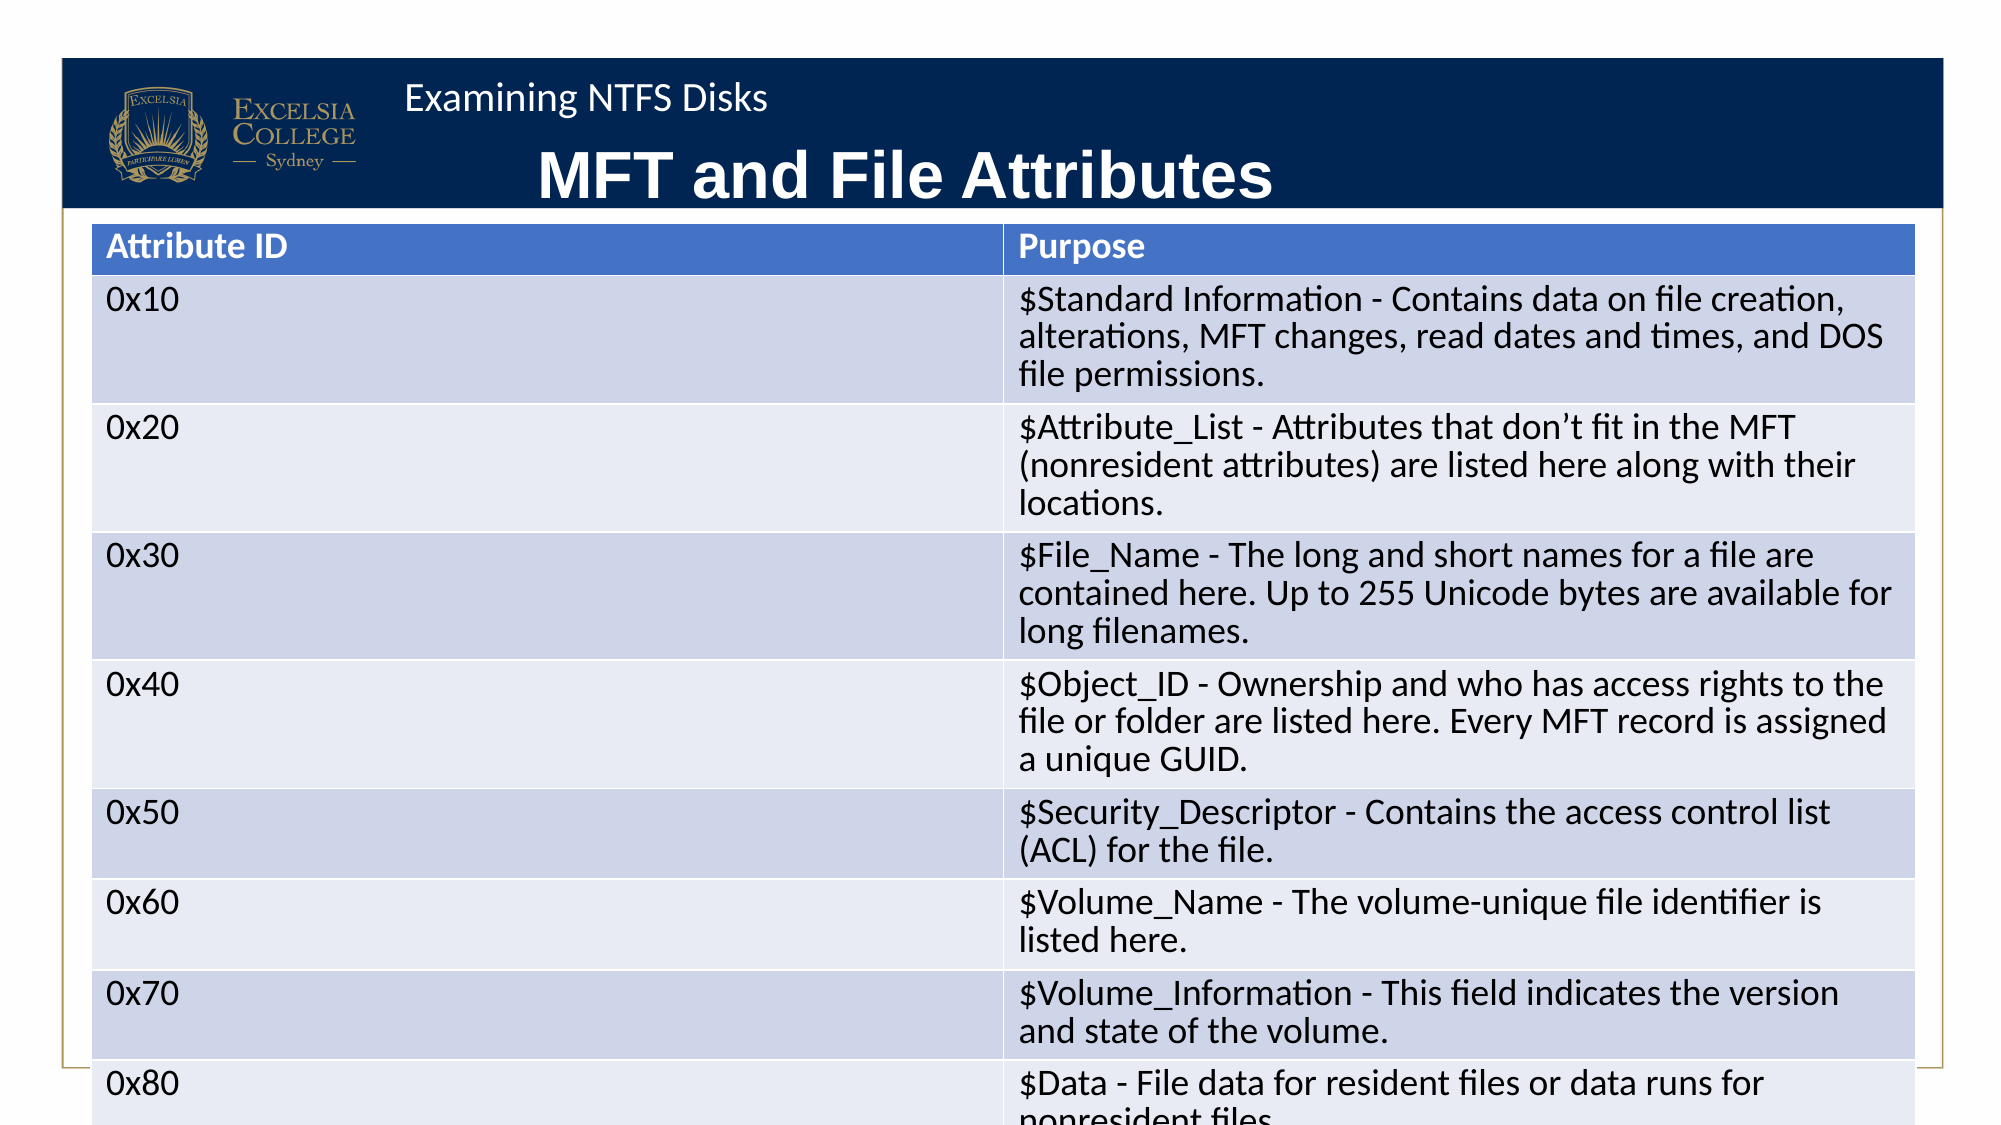

# Examining NTFS Disks
MFT and File Attributes
| Attribute ID | Purpose |
| --- | --- |
| 0x10 | $Standard Information - Contains data on file creation, alterations, MFT changes, read dates and times, and DOS file permissions. |
| 0x20 | $Attribute\_List - Attributes that don’t fit in the MFT (nonresident attributes) are listed here along with their locations. |
| 0x30 | $File\_Name - The long and short names for a file are contained here. Up to 255 Unicode bytes are available for long filenames. |
| 0x40 | $Object\_ID - Ownership and who has access rights to the file or folder are listed here. Every MFT record is assigned a unique GUID. |
| 0x50 | $Security\_Descriptor - Contains the access control list (ACL) for the file. |
| 0x60 | $Volume\_Name - The volume-unique file identifier is listed here. |
| 0x70 | $Volume\_Information - This field indicates the version and state of the volume. |
| 0x80 | $Data - File data for resident files or data runs for nonresident files. |
| 0x90 | $Index\_Root - Implemented for use of folders and indexes. |
| 0xA0 | $Index\_Allocation - Implemented for use of folders and indexes. |
| 0xB0 | $Bitmap - A bitmap indicating cluster status, such as which clusters are in use and which are available. |
| 0xC0 | $Reparse\_Point - This field is used for volume mount points and Installable File System (IFS) filter drivers. |
| 0xD0 | $EA\_Information - For use with OS/2 HPFS. |
| 0xE0 | For use with OS/2 HPFS. |
| 0x100 | $Logged\_Utility\_Stream - This field is used by Encrypting File System (EFS) in Windows 2000 and later. |